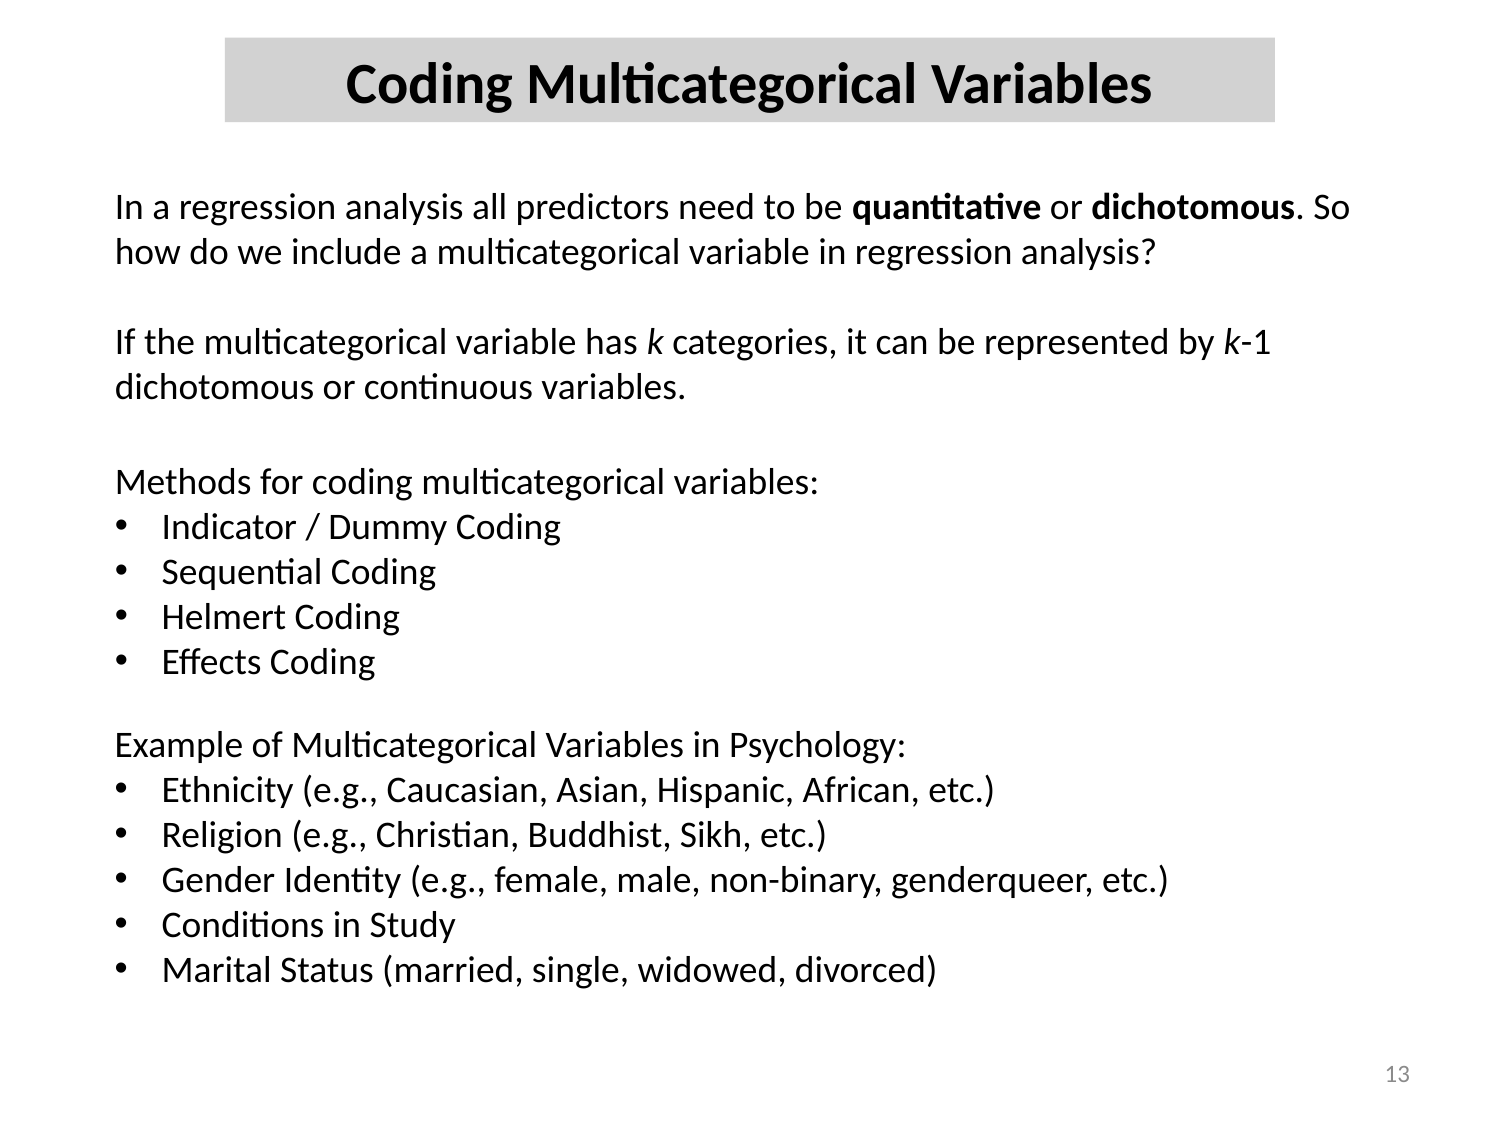

Coding Multicategorical Variables
In a regression analysis all predictors need to be quantitative or dichotomous. So how do we include a multicategorical variable in regression analysis?

If the multicategorical variable has k categories, it can be represented by k-1 dichotomous or continuous variables.
Methods for coding multicategorical variables:
Indicator / Dummy Coding
Sequential Coding
Helmert Coding
Effects Coding
Example of Multicategorical Variables in Psychology:
Ethnicity (e.g., Caucasian, Asian, Hispanic, African, etc.)
Religion (e.g., Christian, Buddhist, Sikh, etc.)
Gender Identity (e.g., female, male, non-binary, genderqueer, etc.)
Conditions in Study
Marital Status (married, single, widowed, divorced)
13